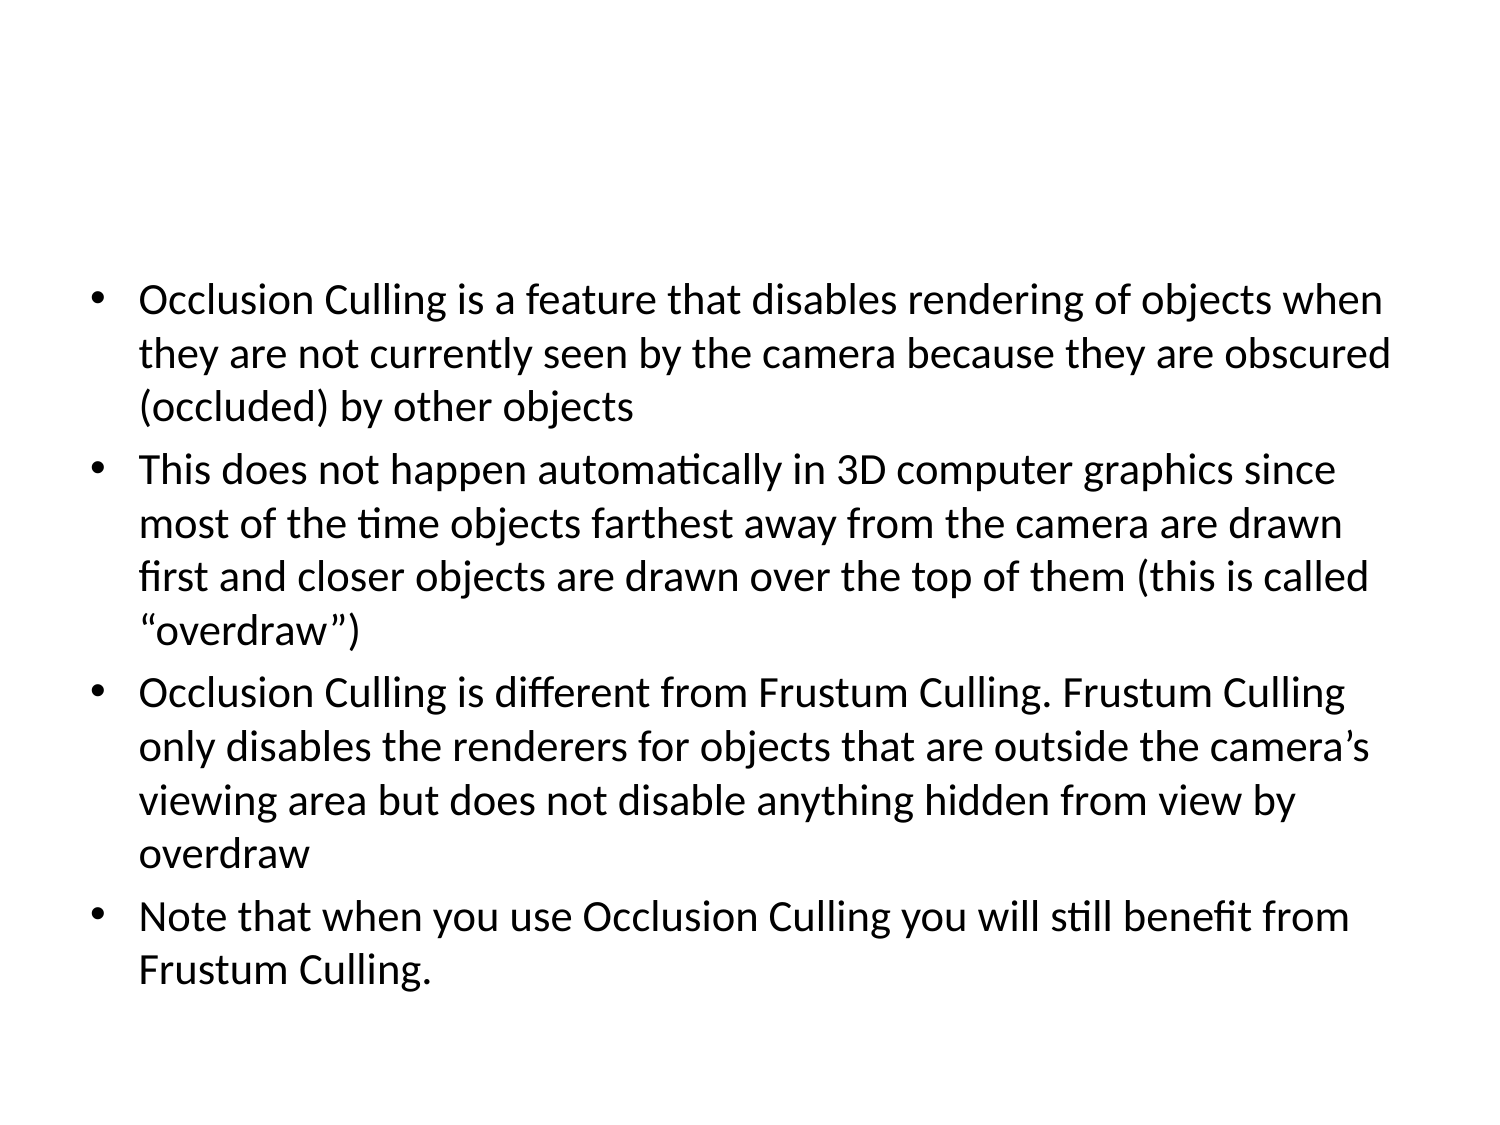

#
Occlusion Culling is a feature that disables rendering of objects when they are not currently seen by the camera because they are obscured (occluded) by other objects
This does not happen automatically in 3D computer graphics since most of the time objects farthest away from the camera are drawn first and closer objects are drawn over the top of them (this is called “overdraw”)
Occlusion Culling is different from Frustum Culling. Frustum Culling only disables the renderers for objects that are outside the camera’s viewing area but does not disable anything hidden from view by overdraw
Note that when you use Occlusion Culling you will still benefit from Frustum Culling.